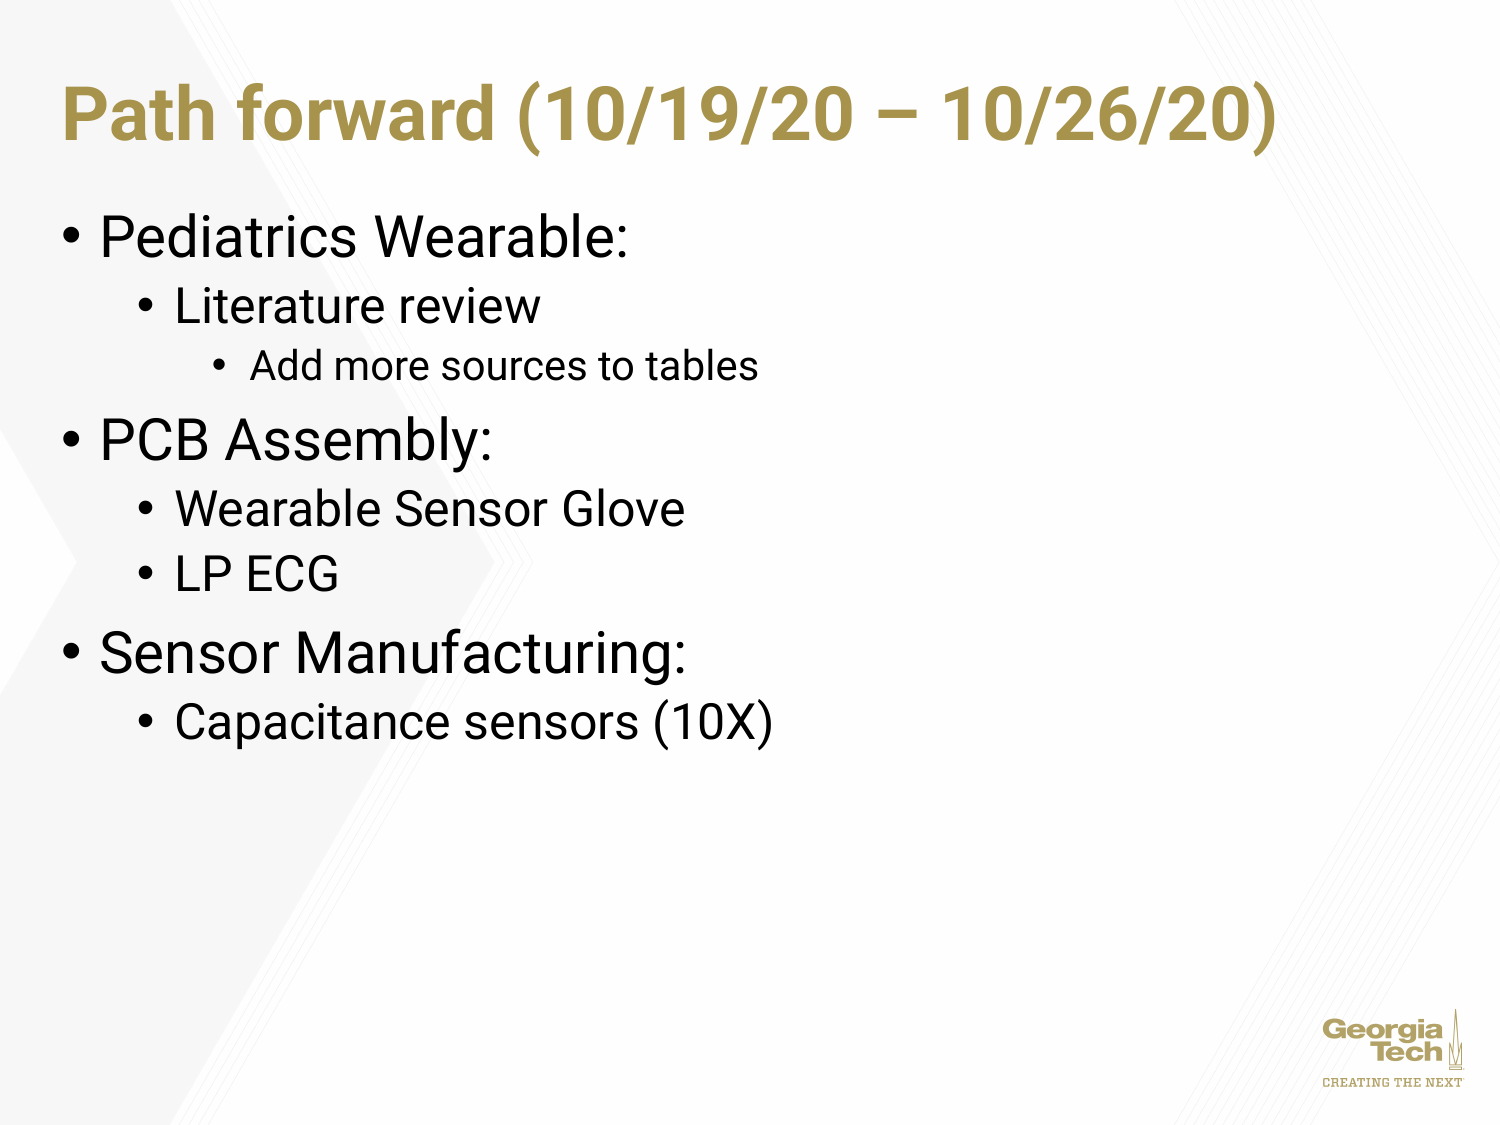

# Path forward (10/19/20 – 10/26/20)
Pediatrics Wearable:
Literature review
Add more sources to tables
PCB Assembly:
Wearable Sensor Glove
LP ECG
Sensor Manufacturing:
Capacitance sensors (10X)